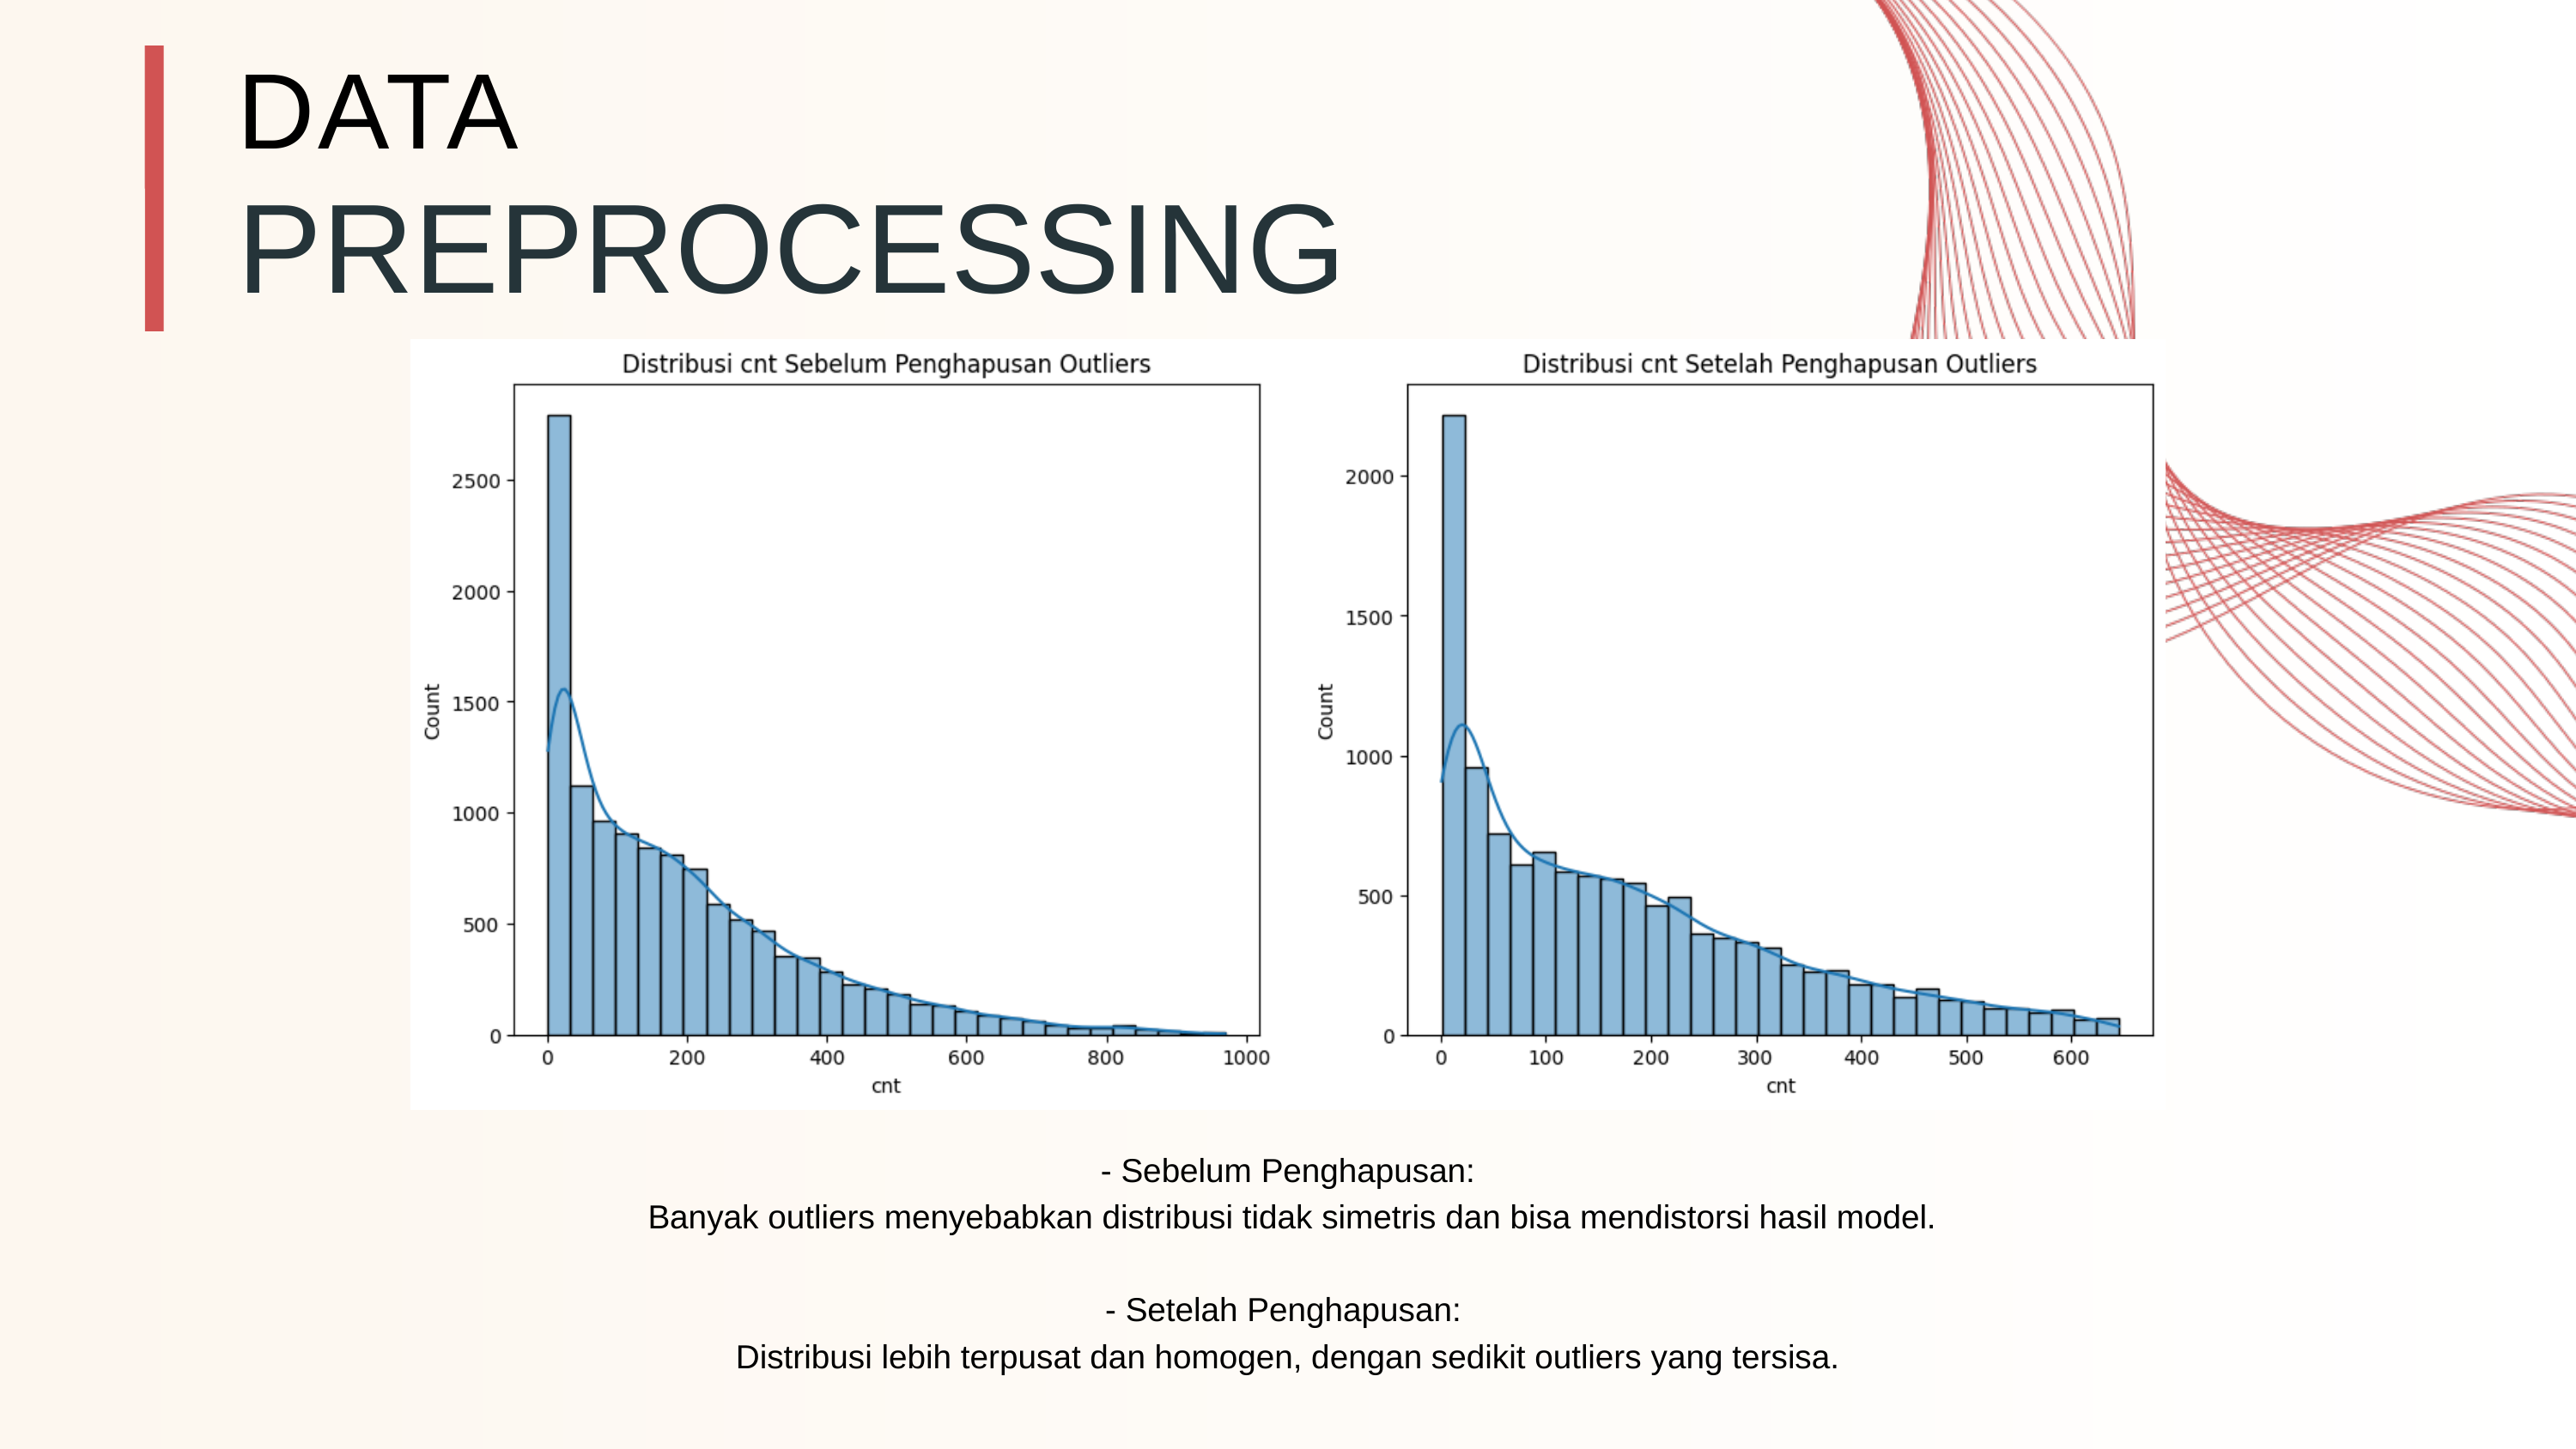

DATA
PREPROCESSING

- Sebelum Penghapusan:
 Banyak outliers menyebabkan distribusi tidak simetris dan bisa mendistorsi hasil model.

- Setelah Penghapusan:
Distribusi lebih terpusat dan homogen, dengan sedikit outliers yang tersisa.